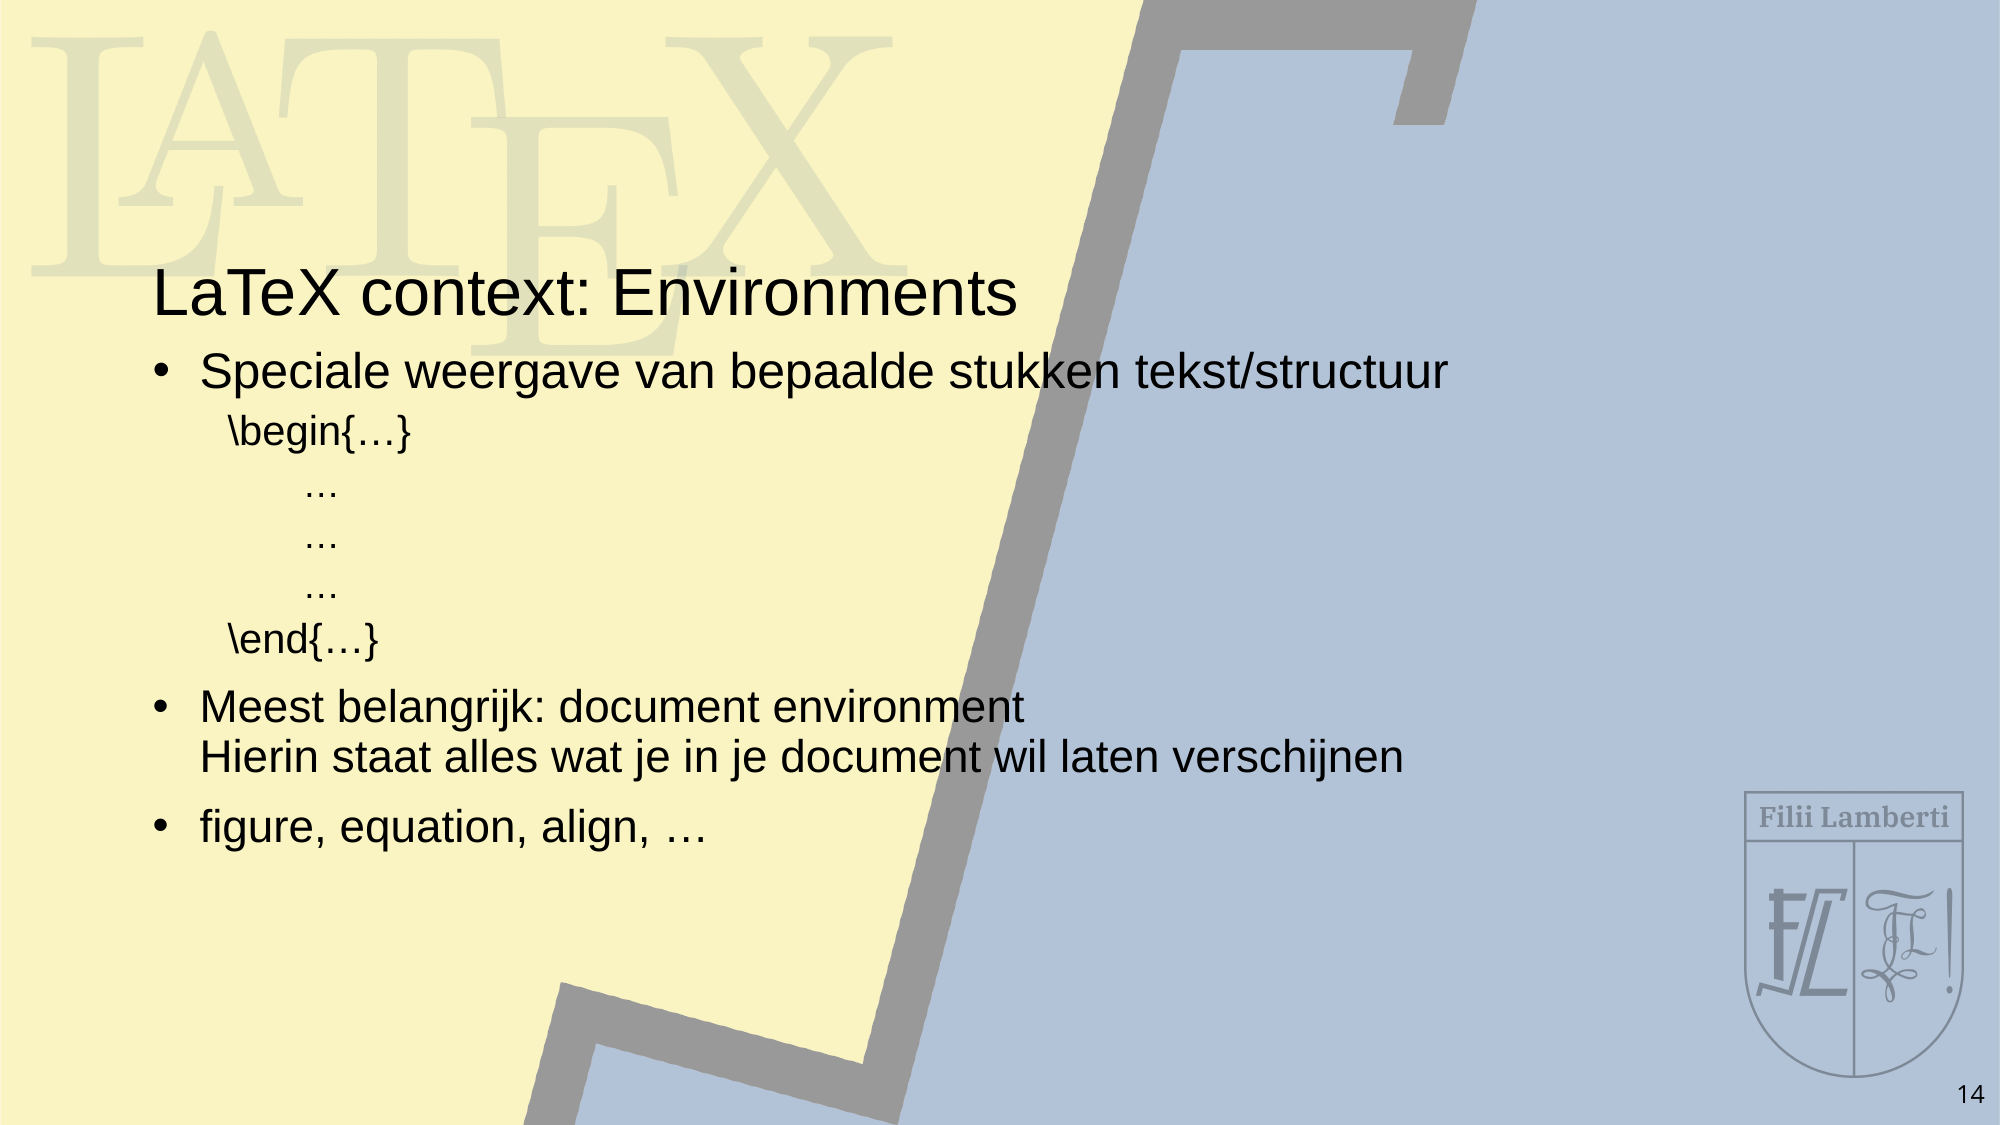

# LaTeX context: Environments
Speciale weergave van bepaalde stukken tekst/structuur
\begin{…}
…
…
…
\end{…}
Meest belangrijk: document environment
Hierin staat alles wat je in je document wil laten verschijnen
figure, equation, align, …

14